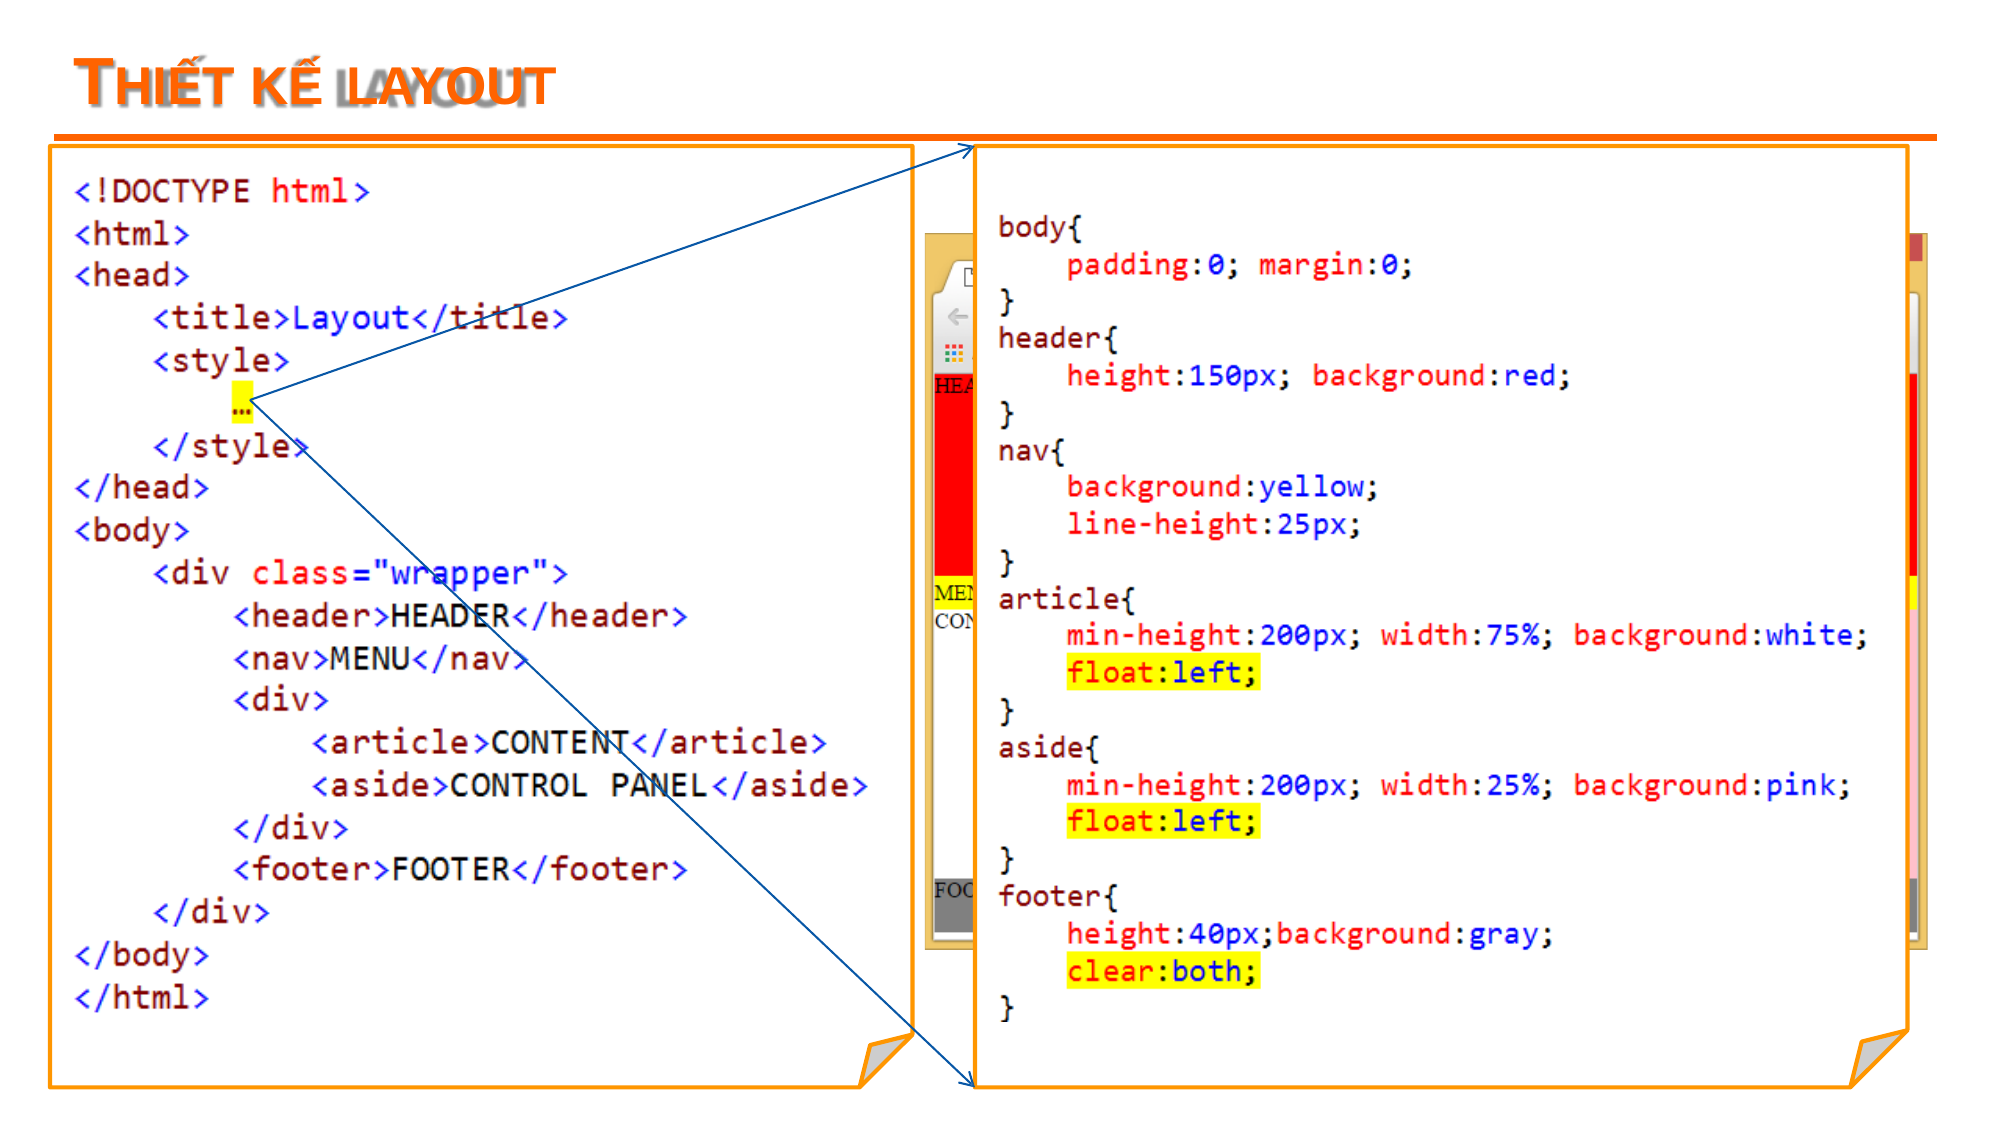

# THIẾT KẾ LAYOUT

float:left	float:left

clear:both